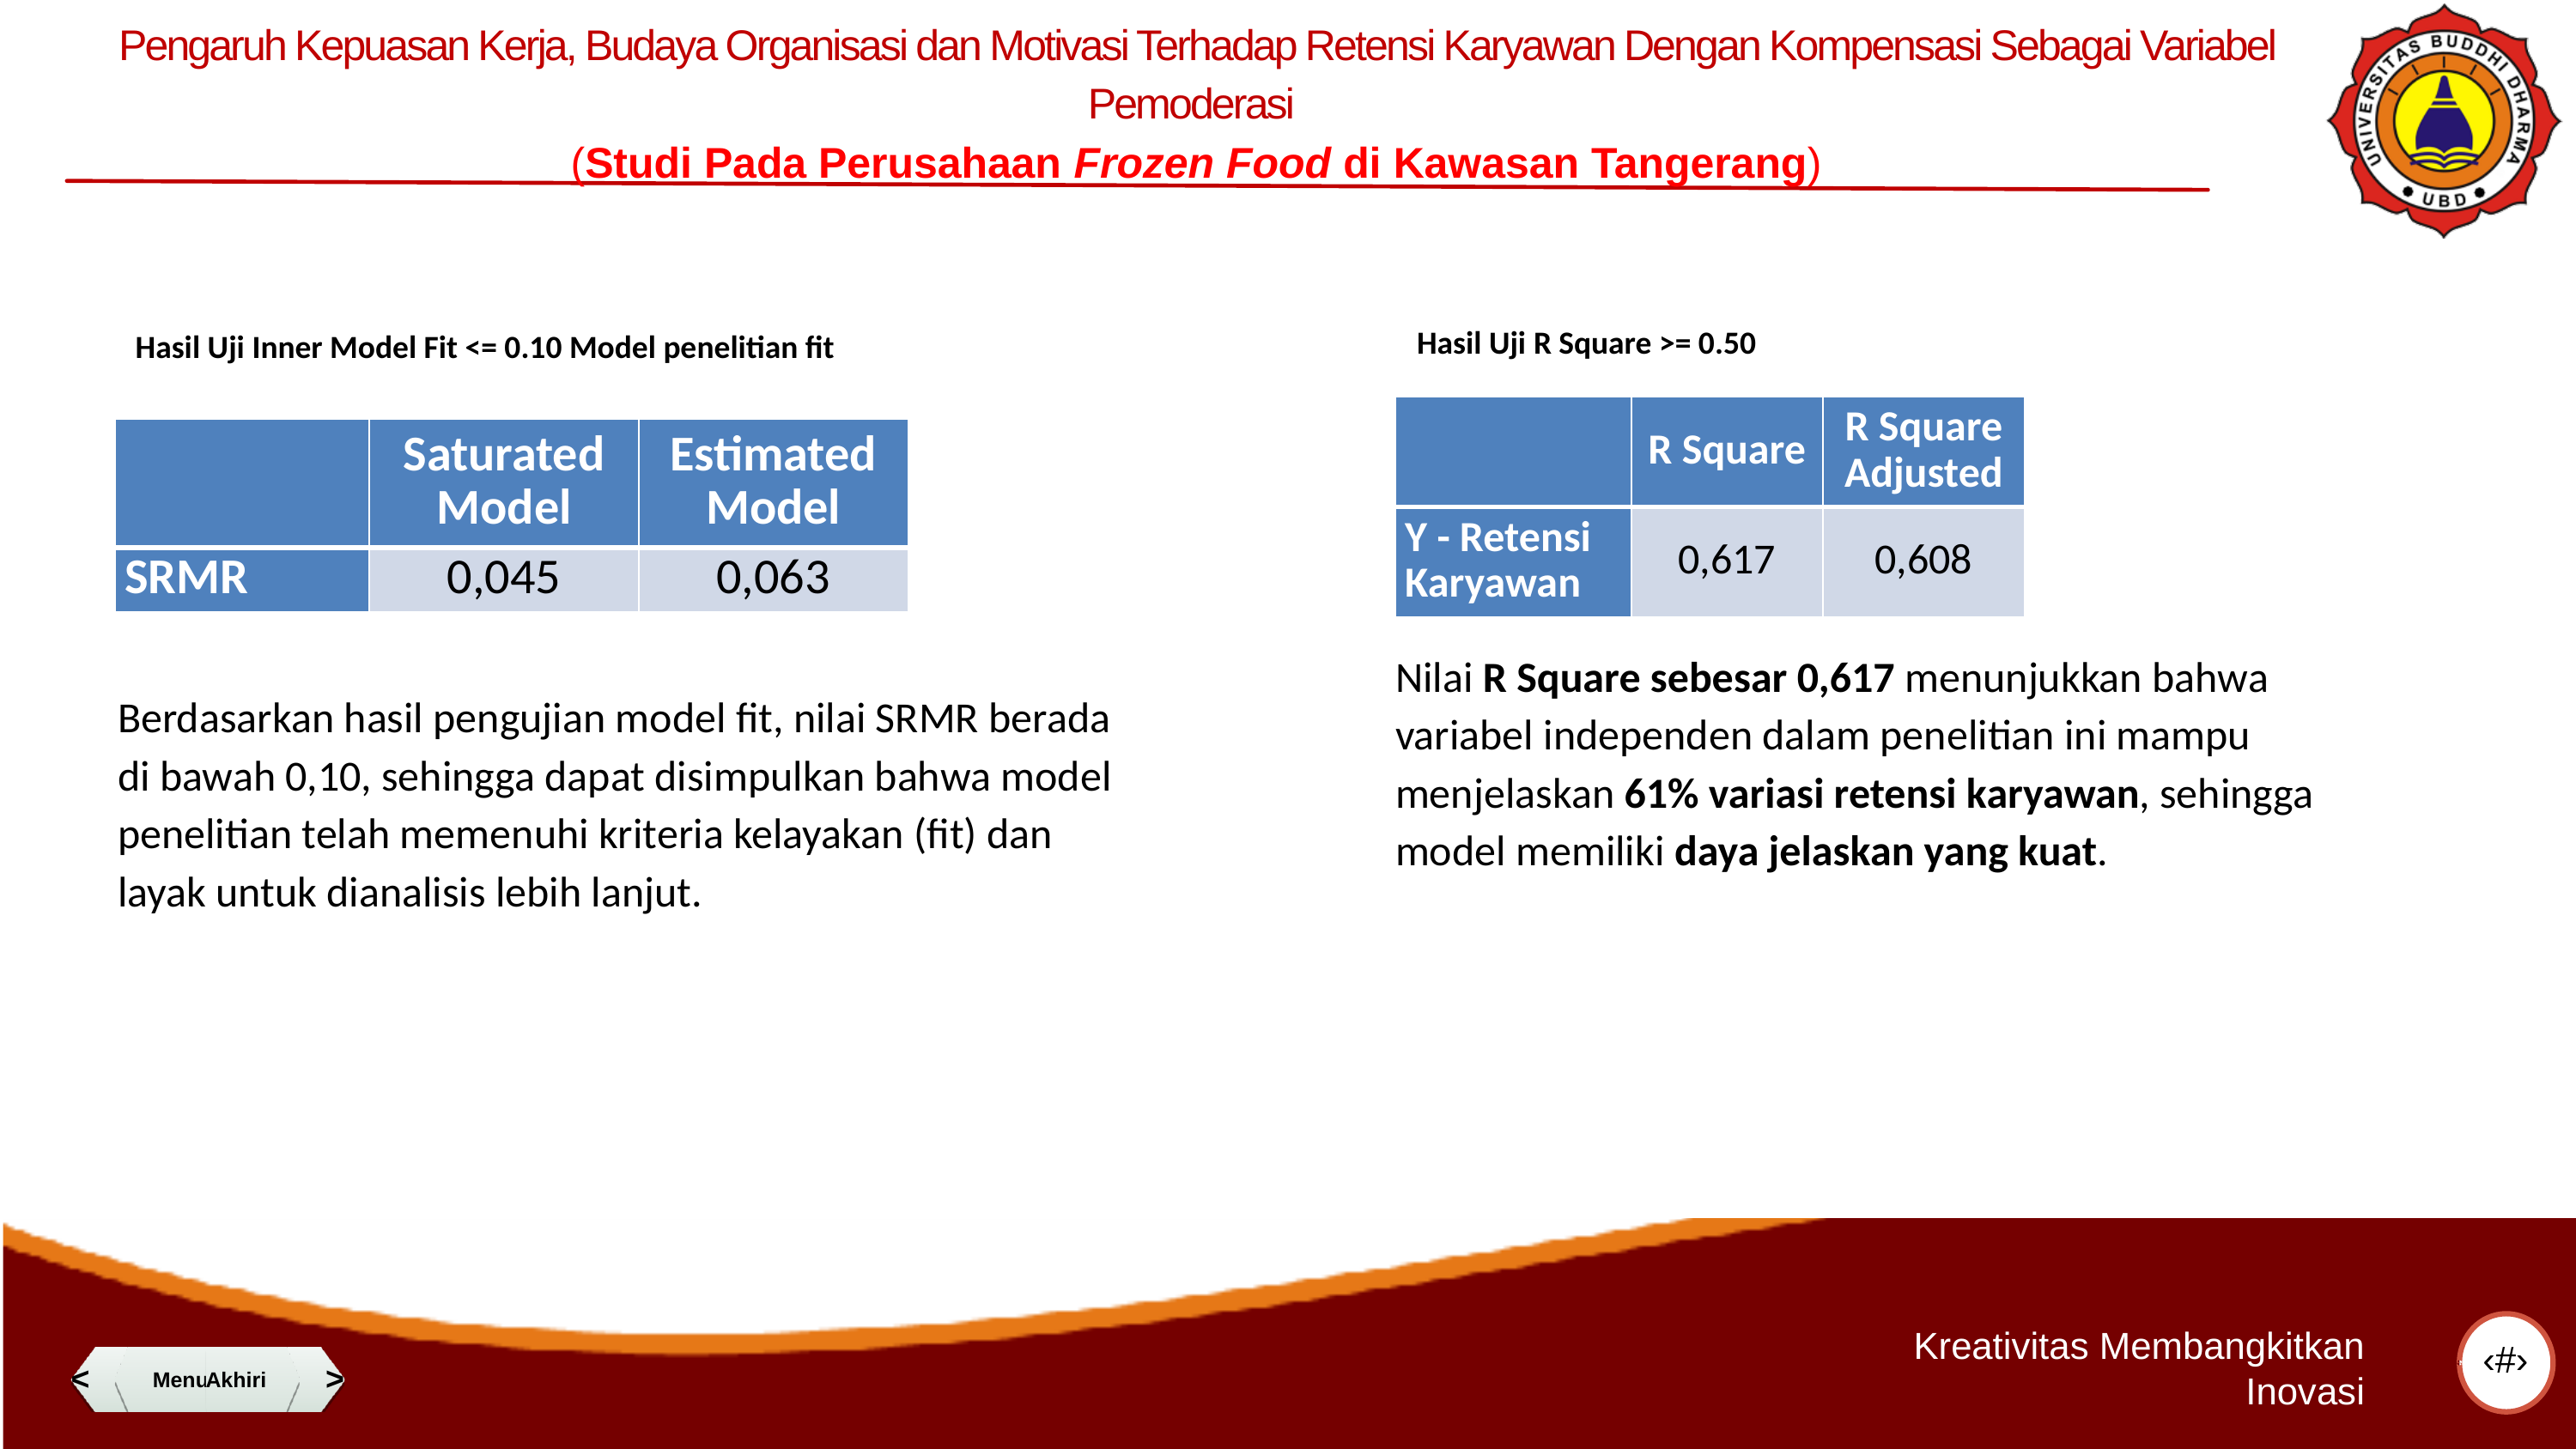

Pengaruh Kepuasan Kerja, Budaya Organisasi dan Motivasi Terhadap Retensi Karyawan Dengan Kompensasi Sebagai Variabel Pemoderasi
(Studi Pada Perusahaan Frozen Food di Kawasan Tangerang)

Hasil Uji R Square >= 0.50
Hasil Uji Inner Model Fit <= 0.10 Model penelitian fit
|  | R Square | R Square Adjusted |
| --- | --- | --- |
| Y - Retensi Karyawan | 0,617 | 0,608 |
|  | Saturated Model | Estimated Model |
| --- | --- | --- |
| SRMR | 0,045 | 0,063 |
Nilai R Square sebesar 0,617 menunjukkan bahwa variabel independen dalam penelitian ini mampu menjelaskan 61% variasi retensi karyawan, sehingga model memiliki daya jelaskan yang kuat.
Berdasarkan hasil pengujian model fit, nilai SRMR berada di bawah 0,10, sehingga dapat disimpulkan bahwa model penelitian telah memenuhi kriteria kelayakan (fit) dan layak untuk dianalisis lebih lanjut.

‹#›

Kreativitas Membangkitkan Inovasi

<

@adt_lotus

Menu

Akhiri

>